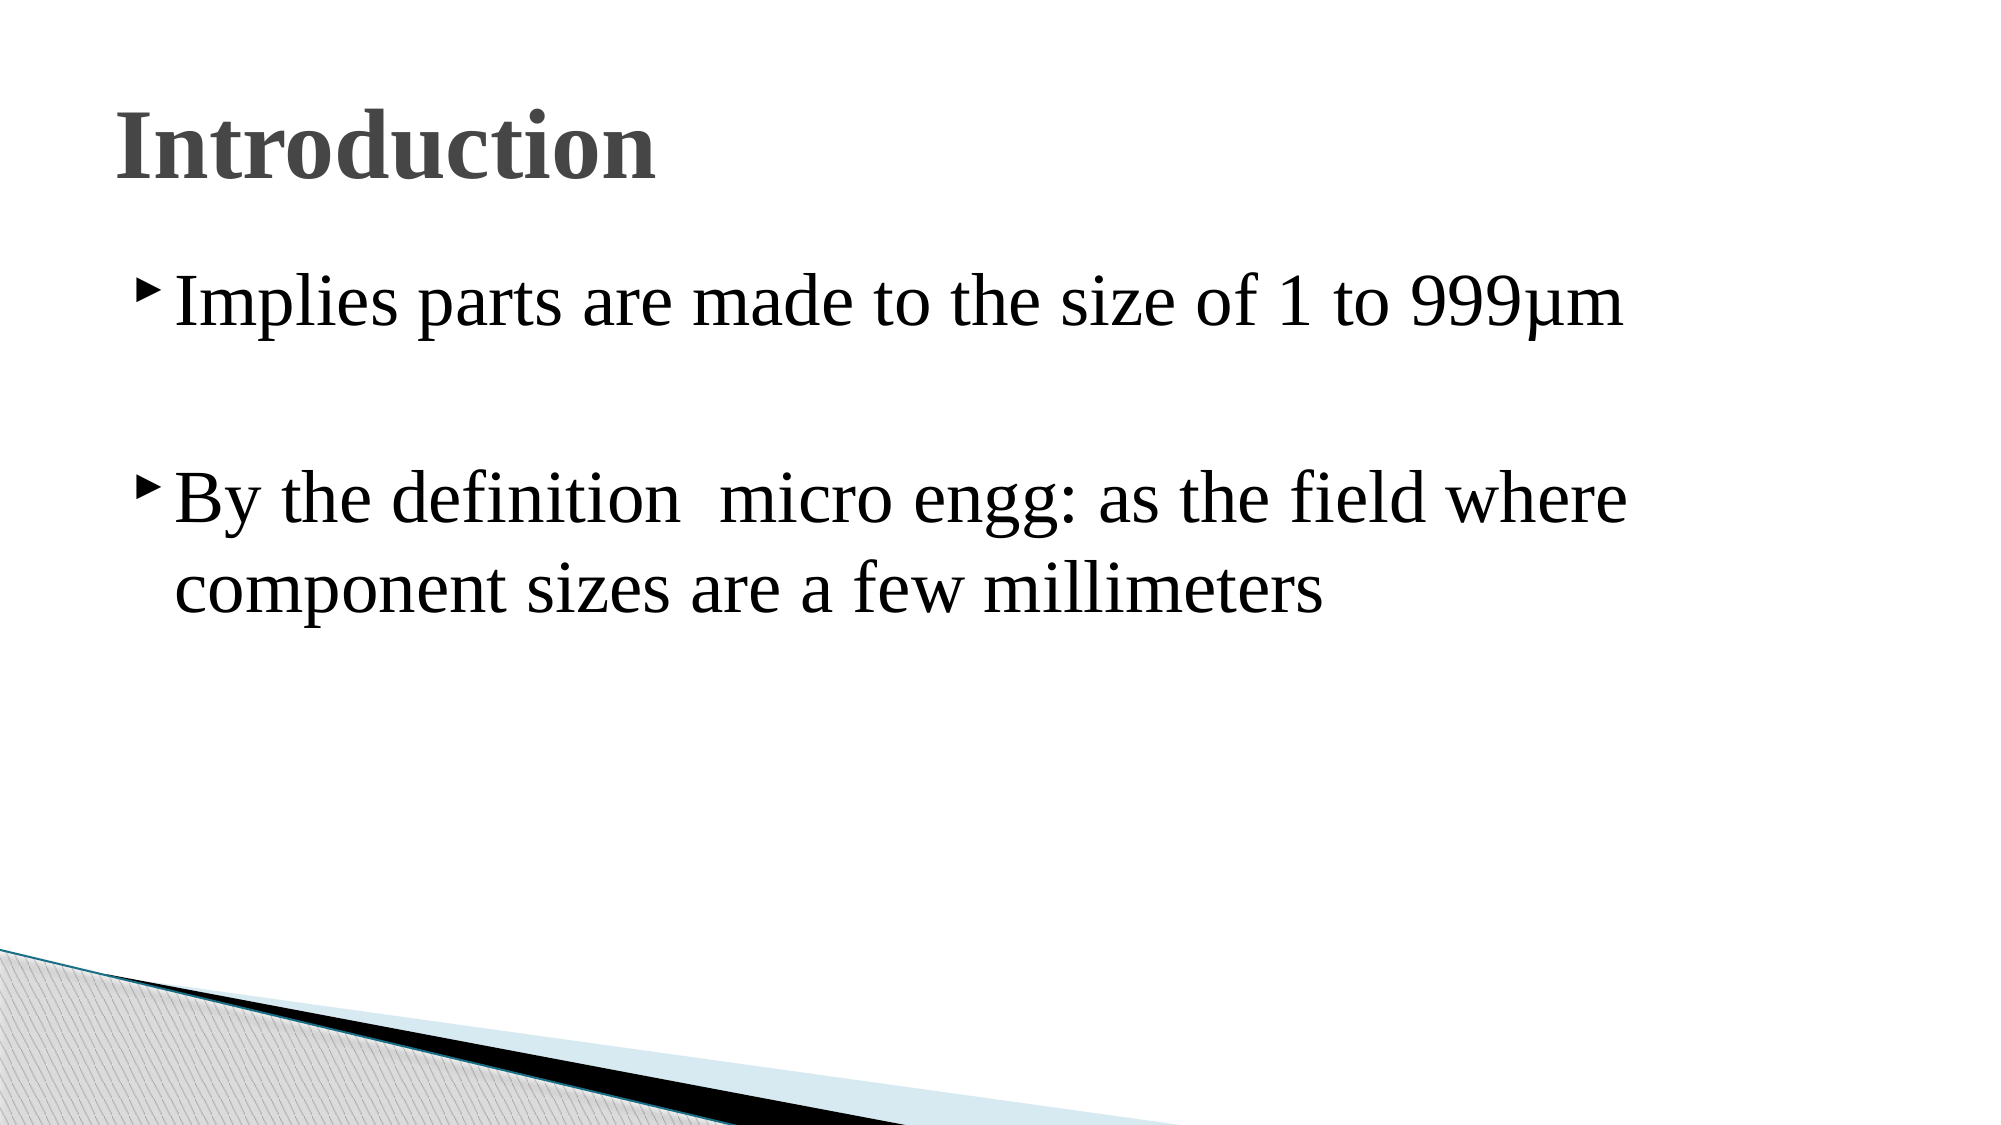

# Introduction
Implies parts are made to the size of 1 to 999µm

By the definition  micro engg: as the field where component sizes are a few millimeters